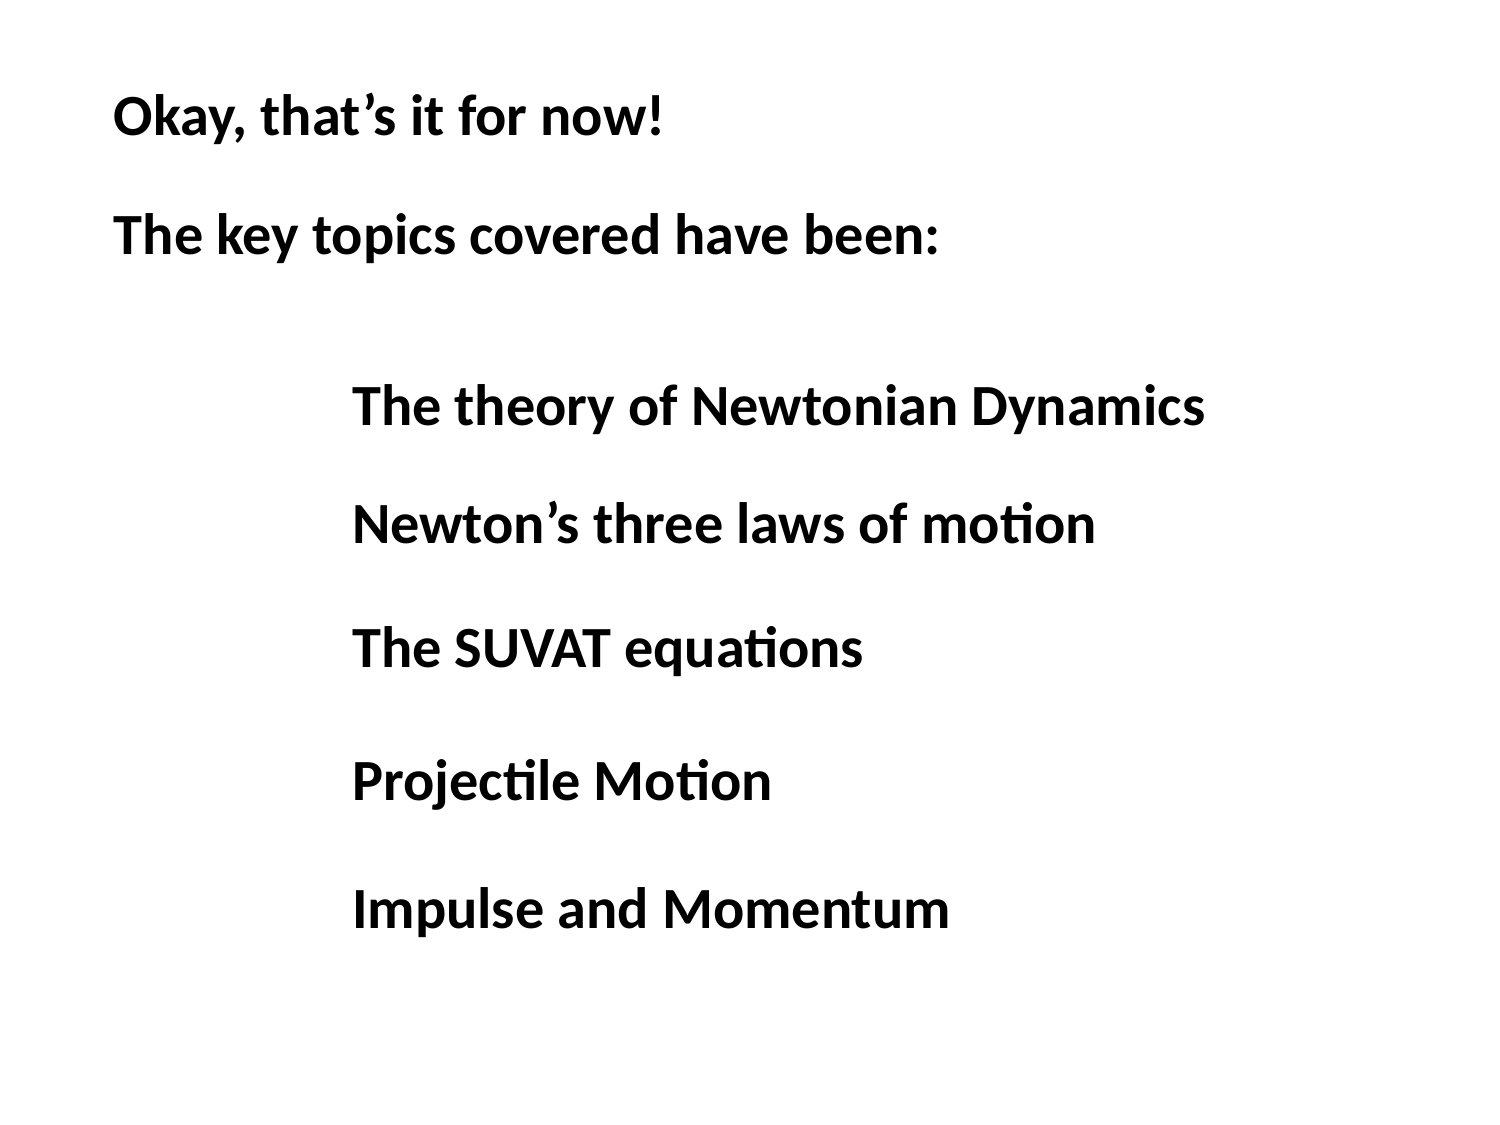

Okay, that’s it for now!
The key topics covered have been:
The theory of Newtonian Dynamics
Newton’s three laws of motion
The SUVAT equations
Projectile Motion
Impulse and Momentum